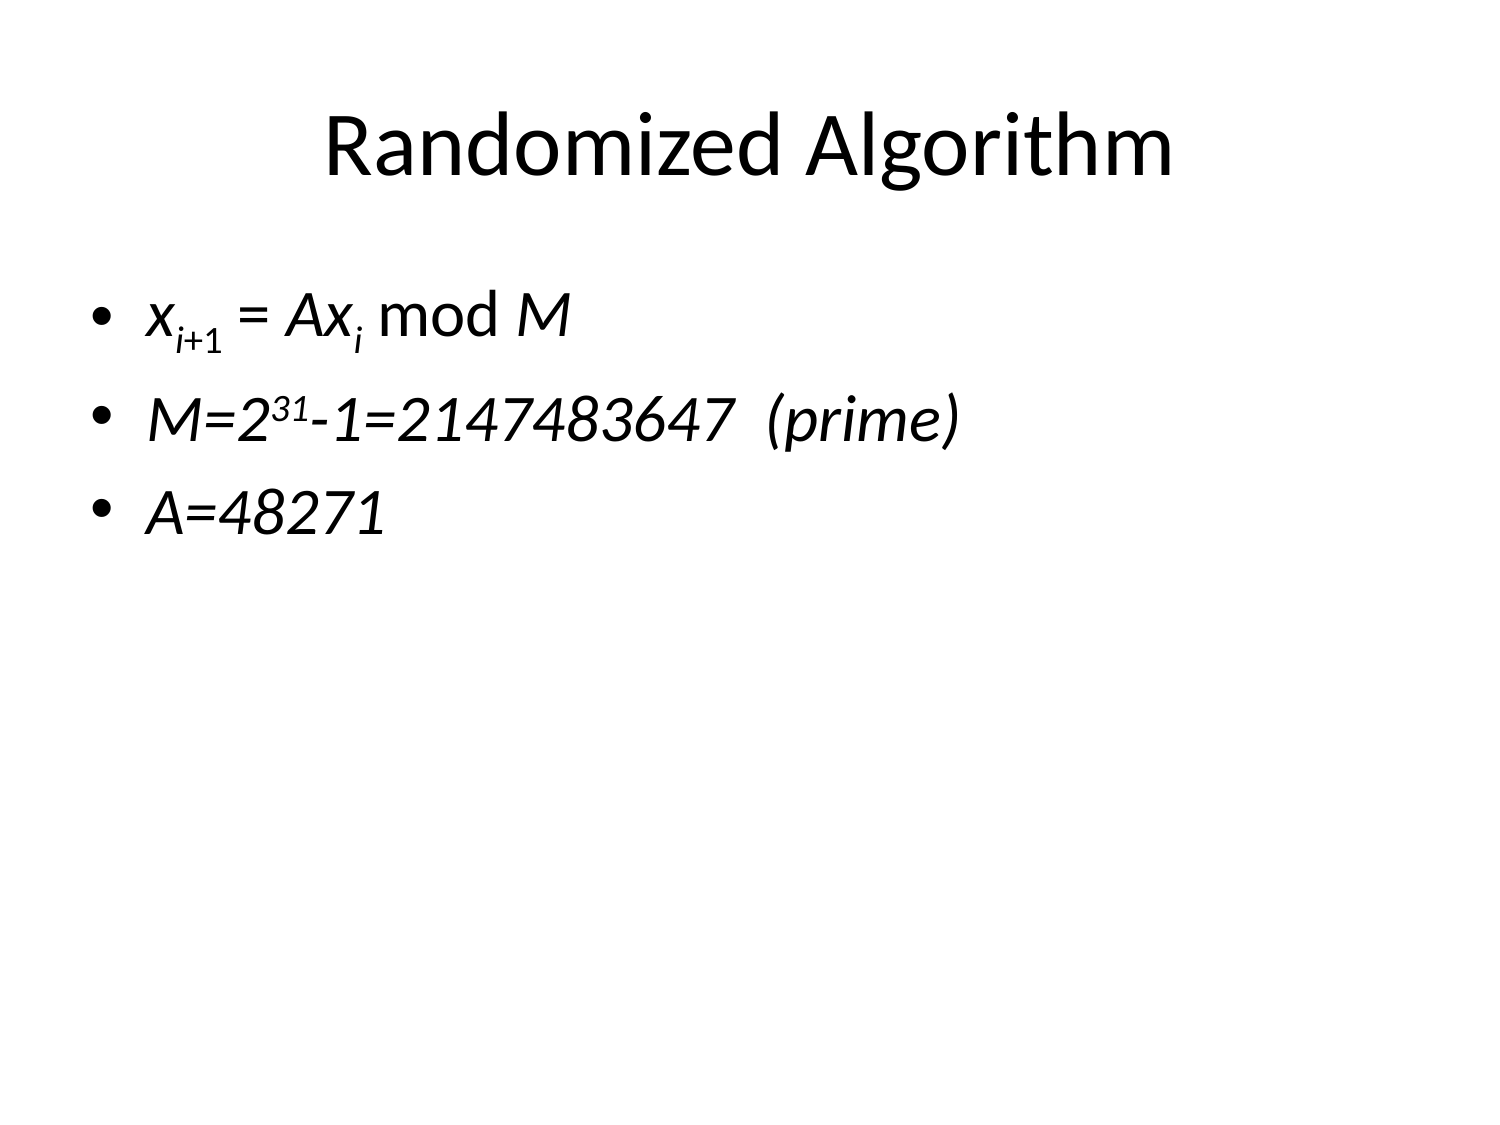

# Randomized Algorithm
xi+1 = Axi mod M
M=231-1=2147483647  (prime)
A=48271